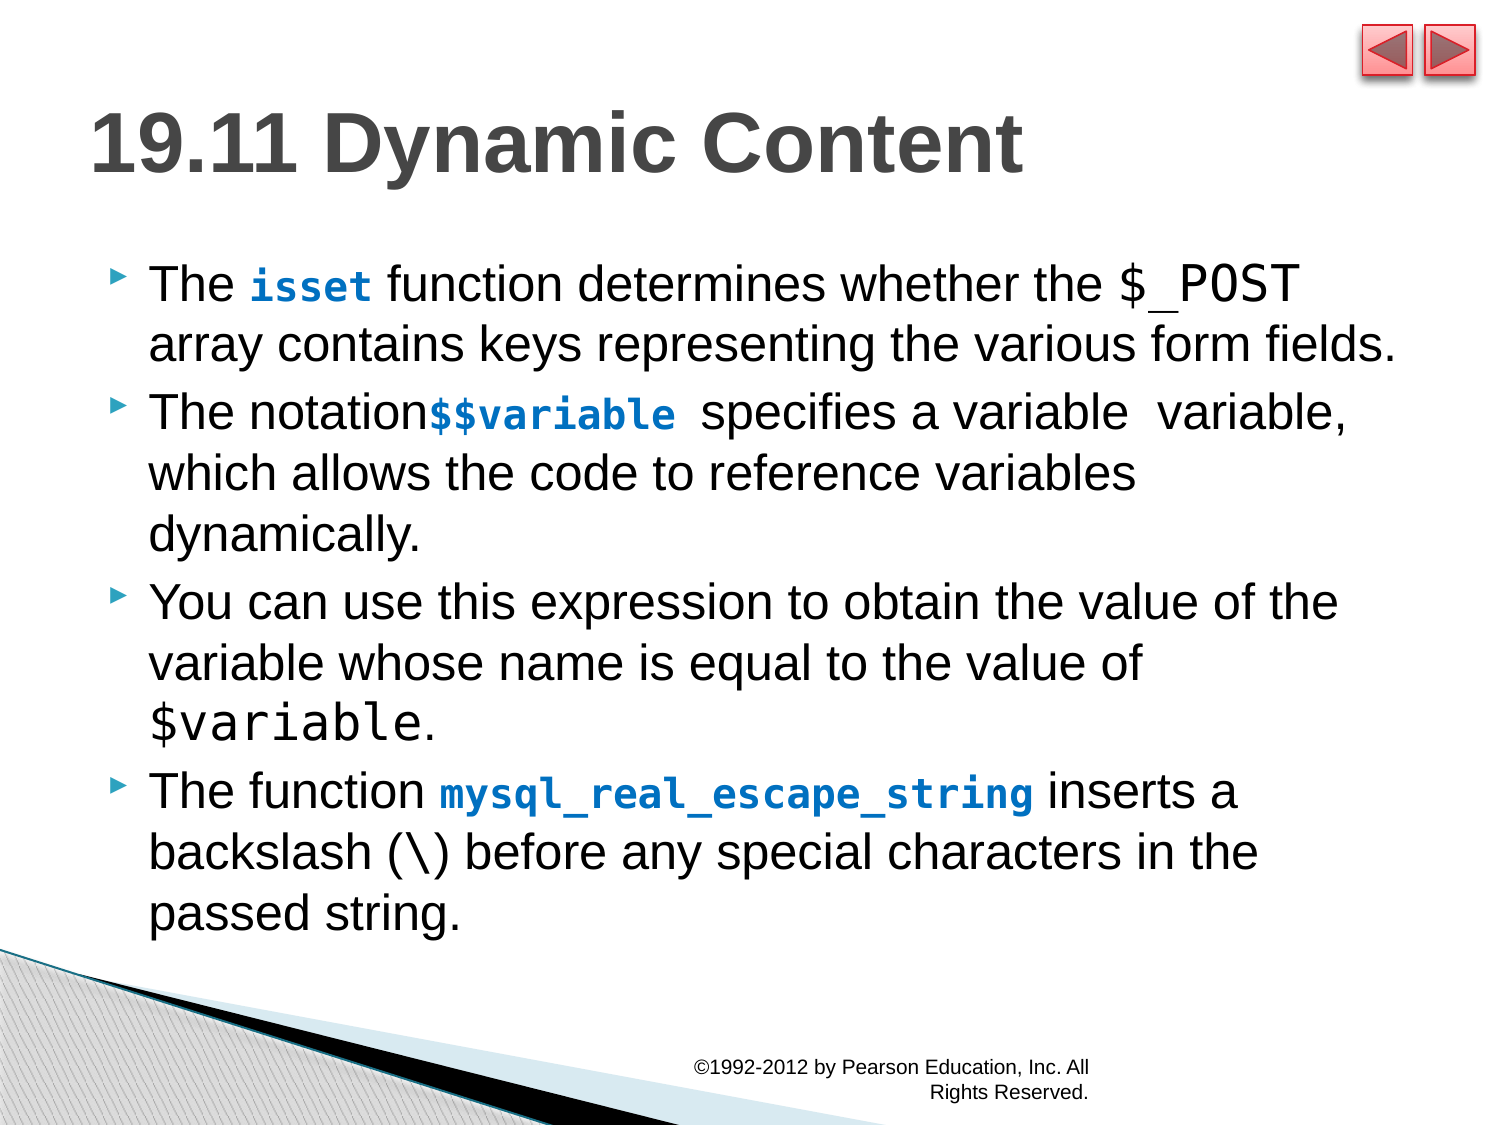

# 19.11 Dynamic Content
The isset function determines whether the $_POST array contains keys representing the various form fields.
The notation$$variable specifies a variable  variable, which allows the code to reference variables dynamically.
You can use this expression to obtain the value of the variable whose name is equal to the value of $variable.
The function mysql_real_escape_string inserts a backslash (\) before any special characters in the passed string.

©1992-2012 by Pearson Education, Inc. All Rights Reserved.